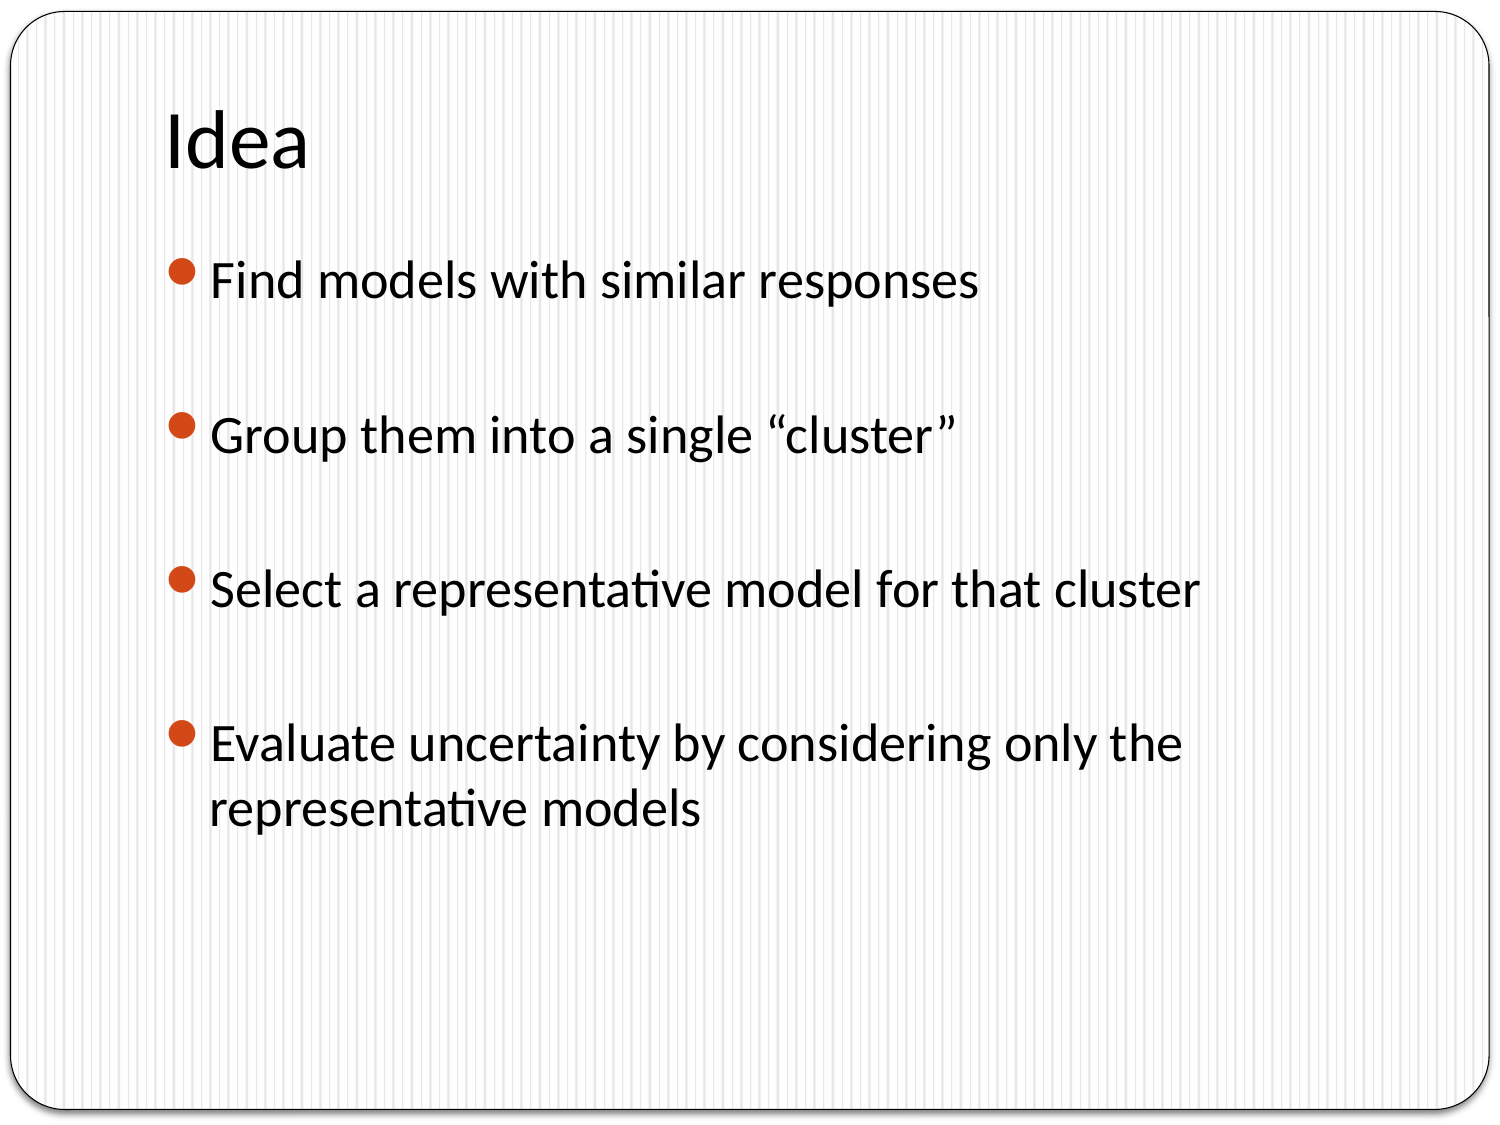

# Idea
Find models with similar responses

Group them into a single “cluster”

Select a representative model for that cluster

Evaluate uncertainty by considering only the representative models